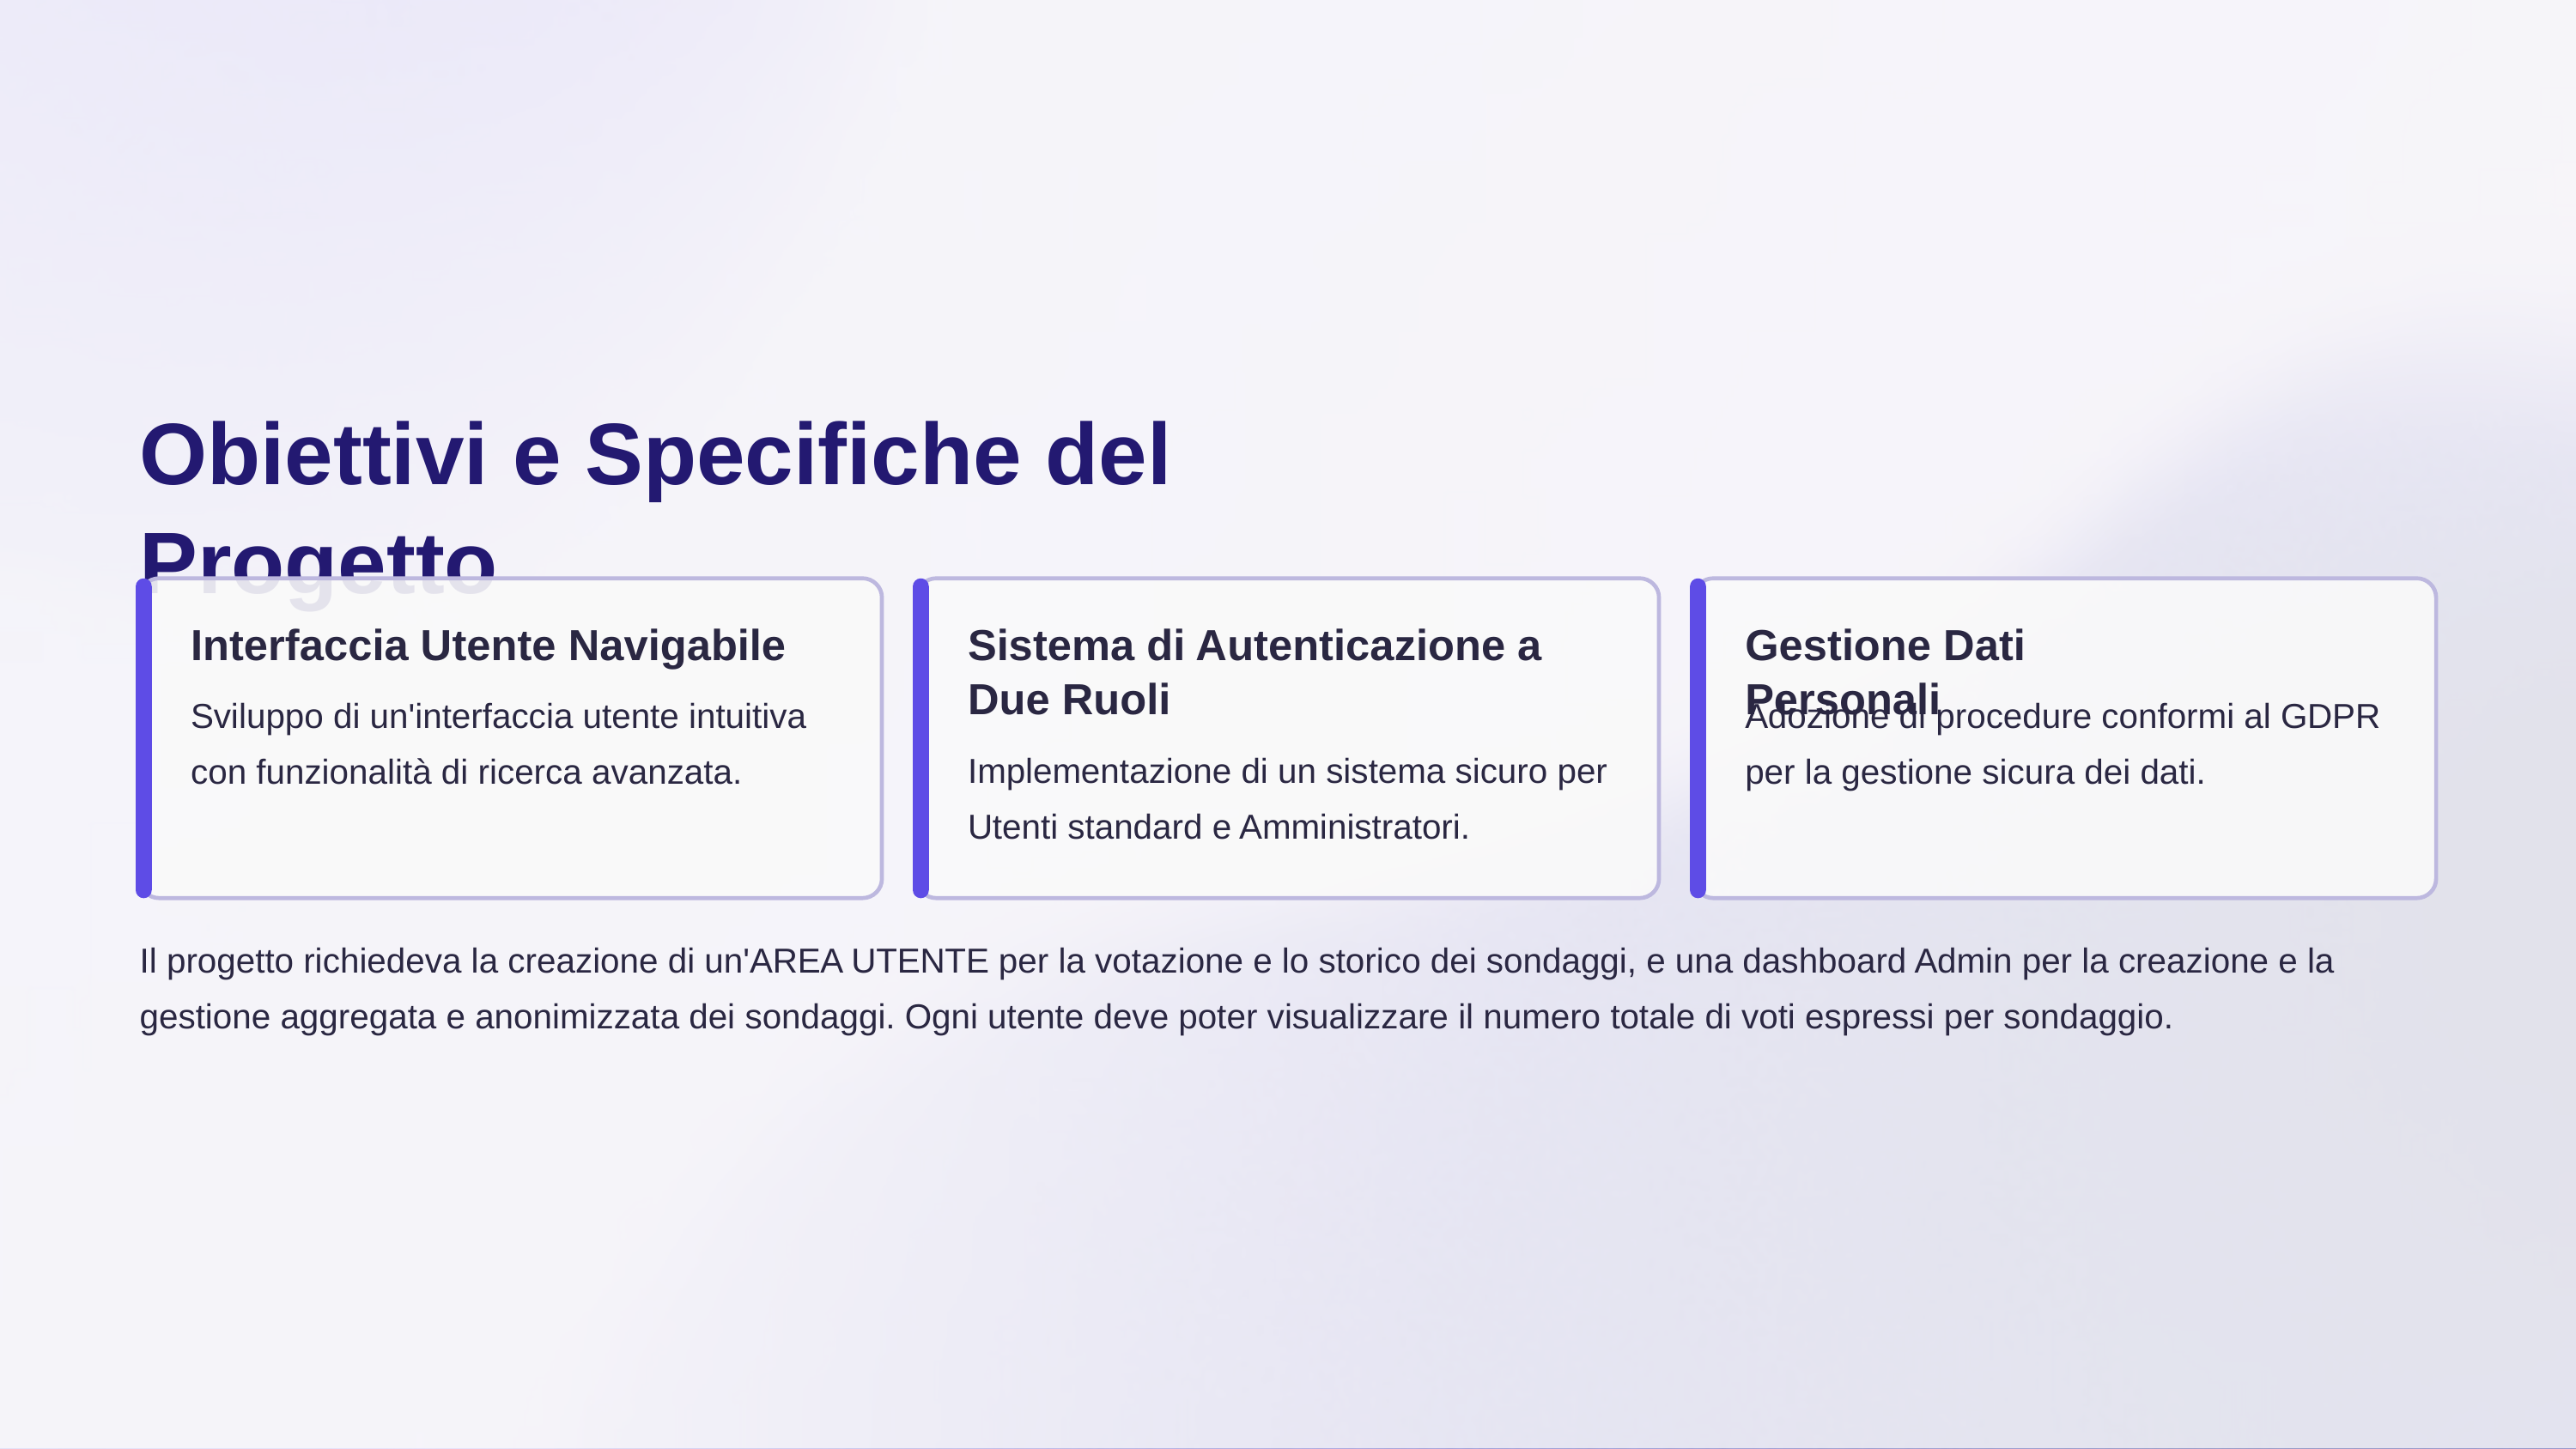

Obiettivi e Specifiche del Progetto

Interfaccia Utente Navigabile
Sistema di Autenticazione a Due Ruoli
Gestione Dati Personali
Sviluppo di un'interfaccia utente intuitiva con funzionalità di ricerca avanzata.
Adozione di procedure conformi al GDPR per la gestione sicura dei dati.
Implementazione di un sistema sicuro per Utenti standard e Amministratori.
Il progetto richiedeva la creazione di un'AREA UTENTE per la votazione e lo storico dei sondaggi, e una dashboard Admin per la creazione e la gestione aggregata e anonimizzata dei sondaggi. Ogni utente deve poter visualizzare il numero totale di voti espressi per sondaggio.